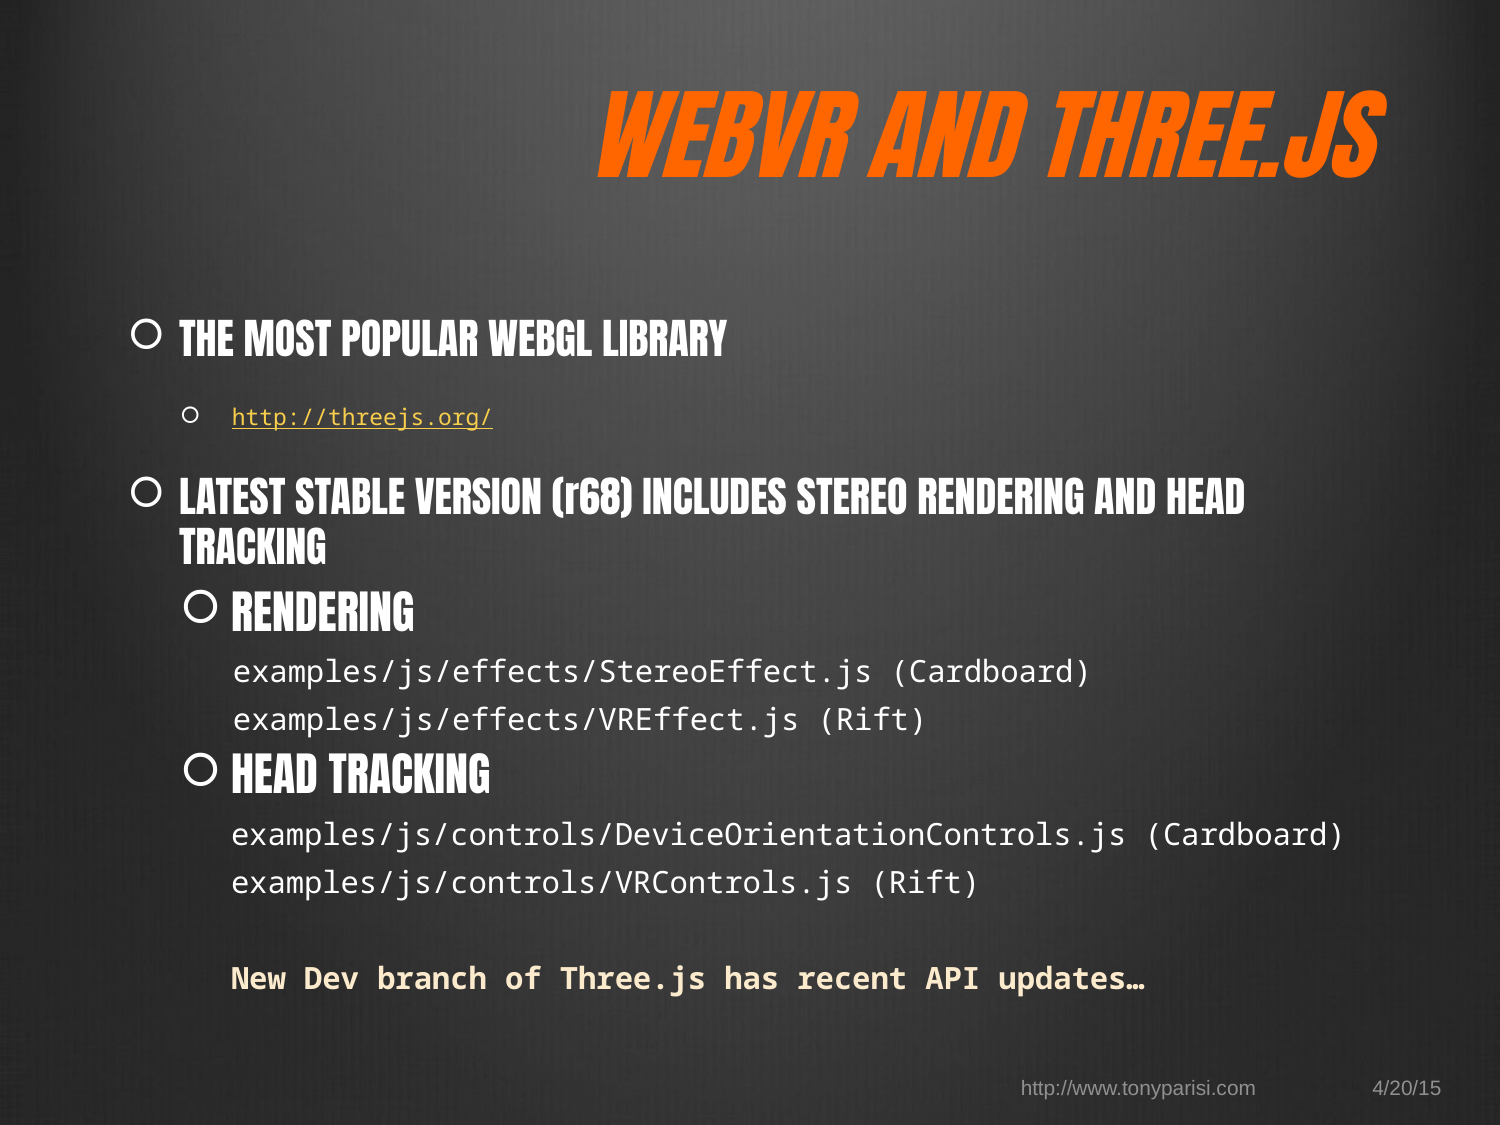

# WebVR And Three.js
The Most Popular WebGL Library
http://threejs.org/
Latest Stable version (r68) includes Stereo Rendering and Head Tracking
Rendering
examples/js/effects/StereoEffect.js (Cardboard)
examples/js/effects/VREffect.js (Rift)
Head Tracking
examples/js/controls/DeviceOrientationControls.js (Cardboard)
examples/js/controls/VRControls.js (Rift)

New Dev branch of Three.js has recent API updates…

http://www.tonyparisi.com
4/20/15